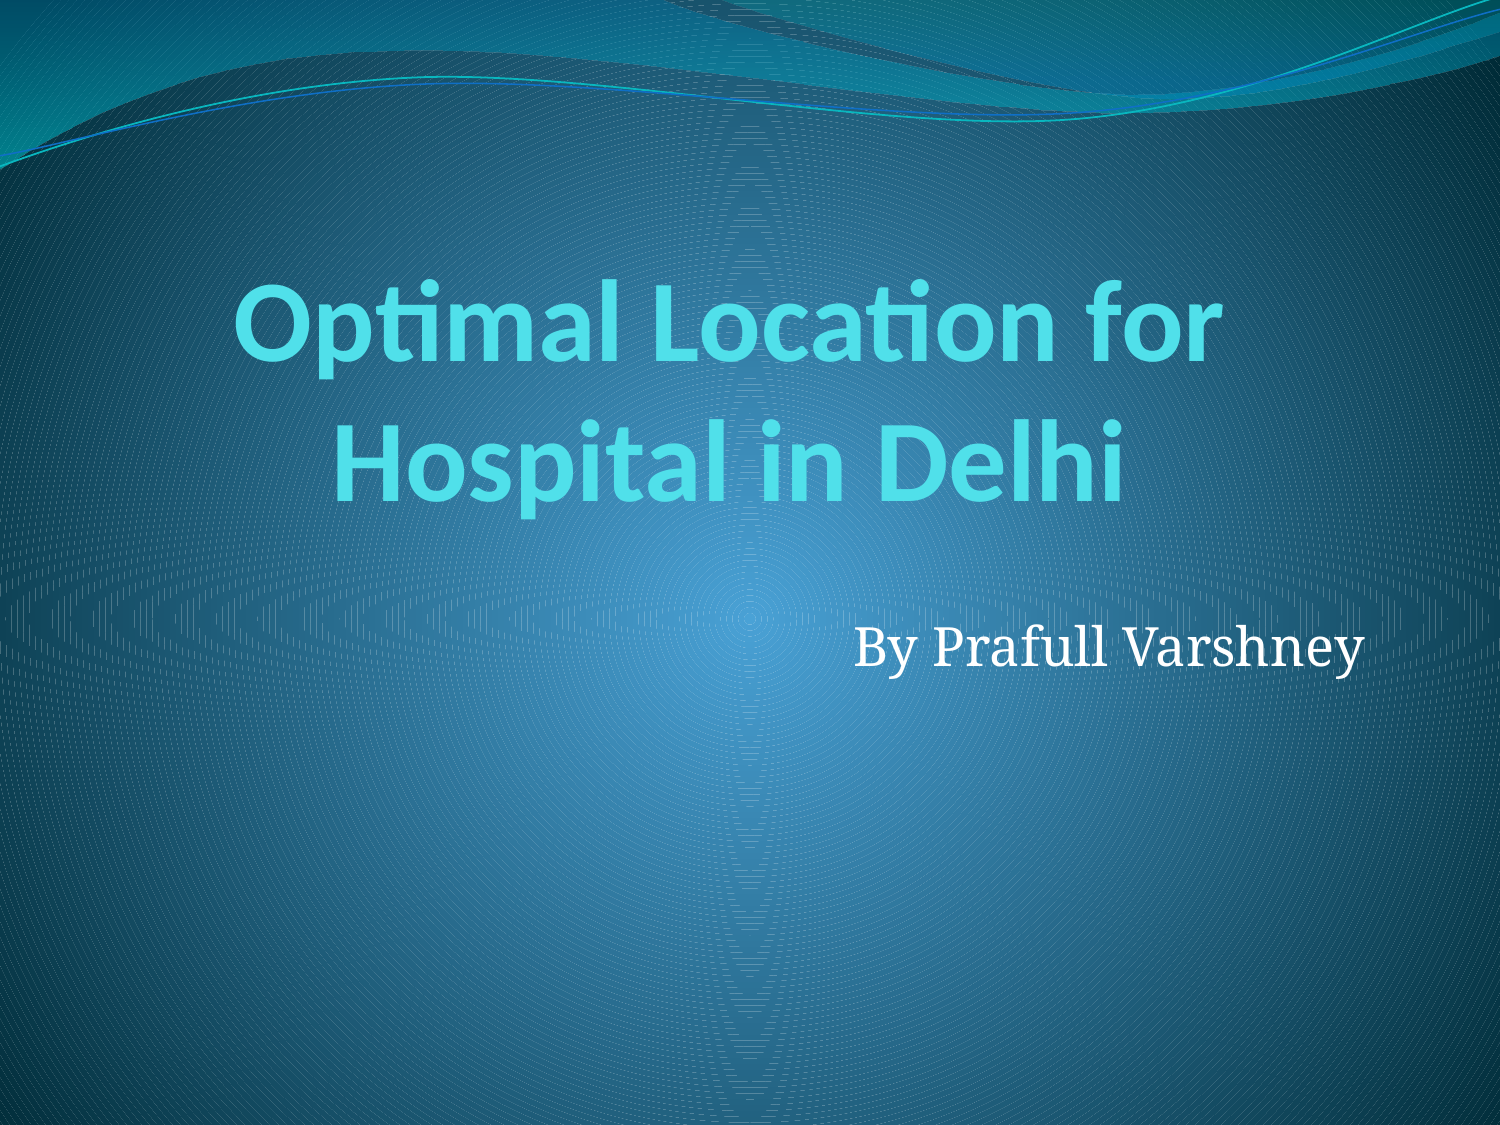

# Optimal Location for Hospital in Delhi

By Prafull Varshney